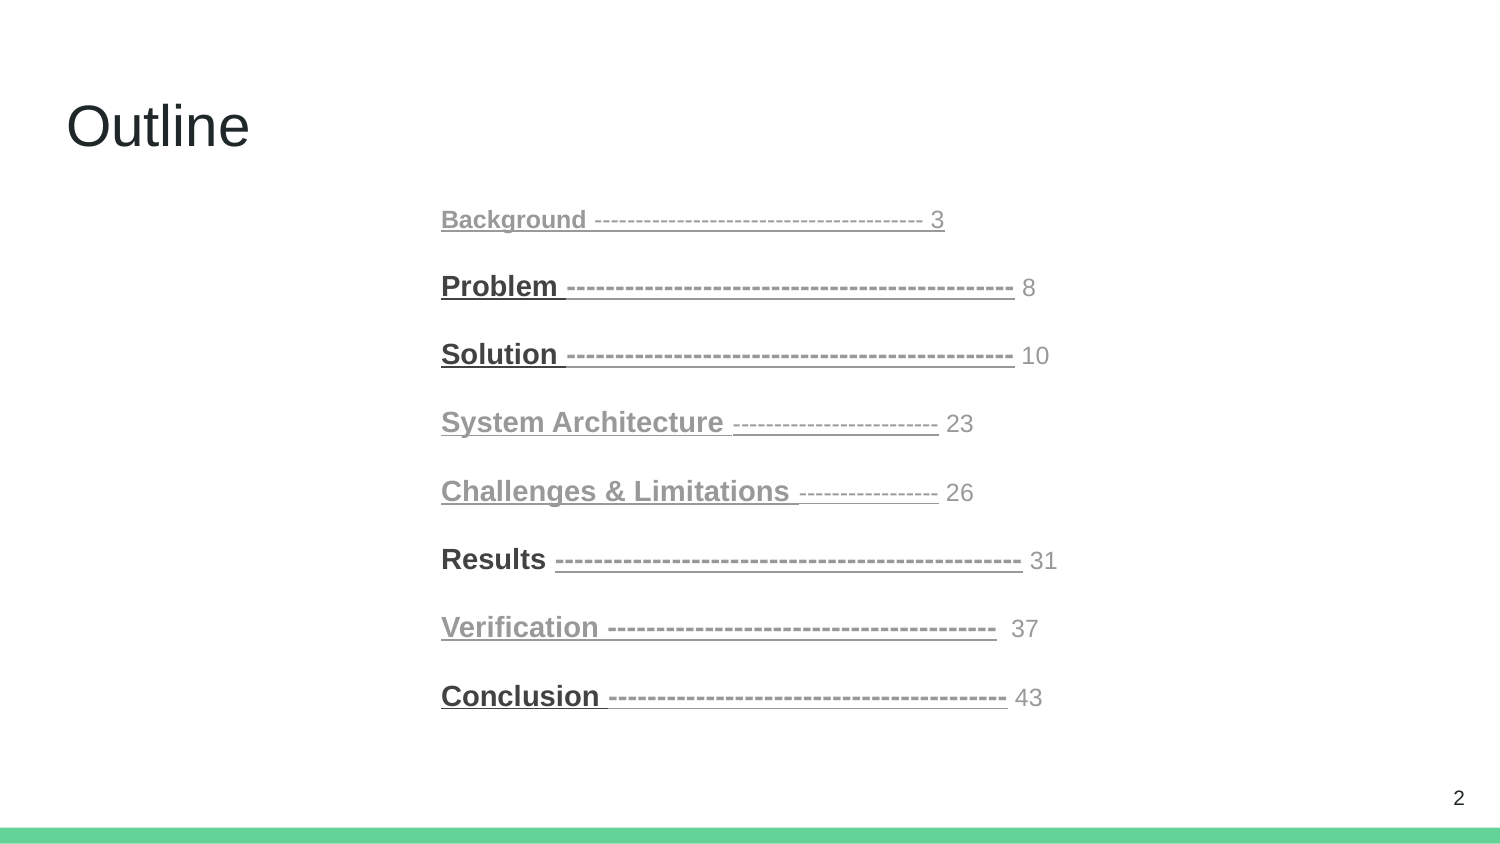

# Outline
Background ---------------------------------------- 3
Problem ---------------------------------------------- 8
Solution ---------------------------------------------- 10
System Architecture ------------------------- 23
Challenges & Limitations ----------------- 26
Results ------------------------------------------------ 31
Verification ----------------------------------------  37
Conclusion ----------------------------------------- 43
2